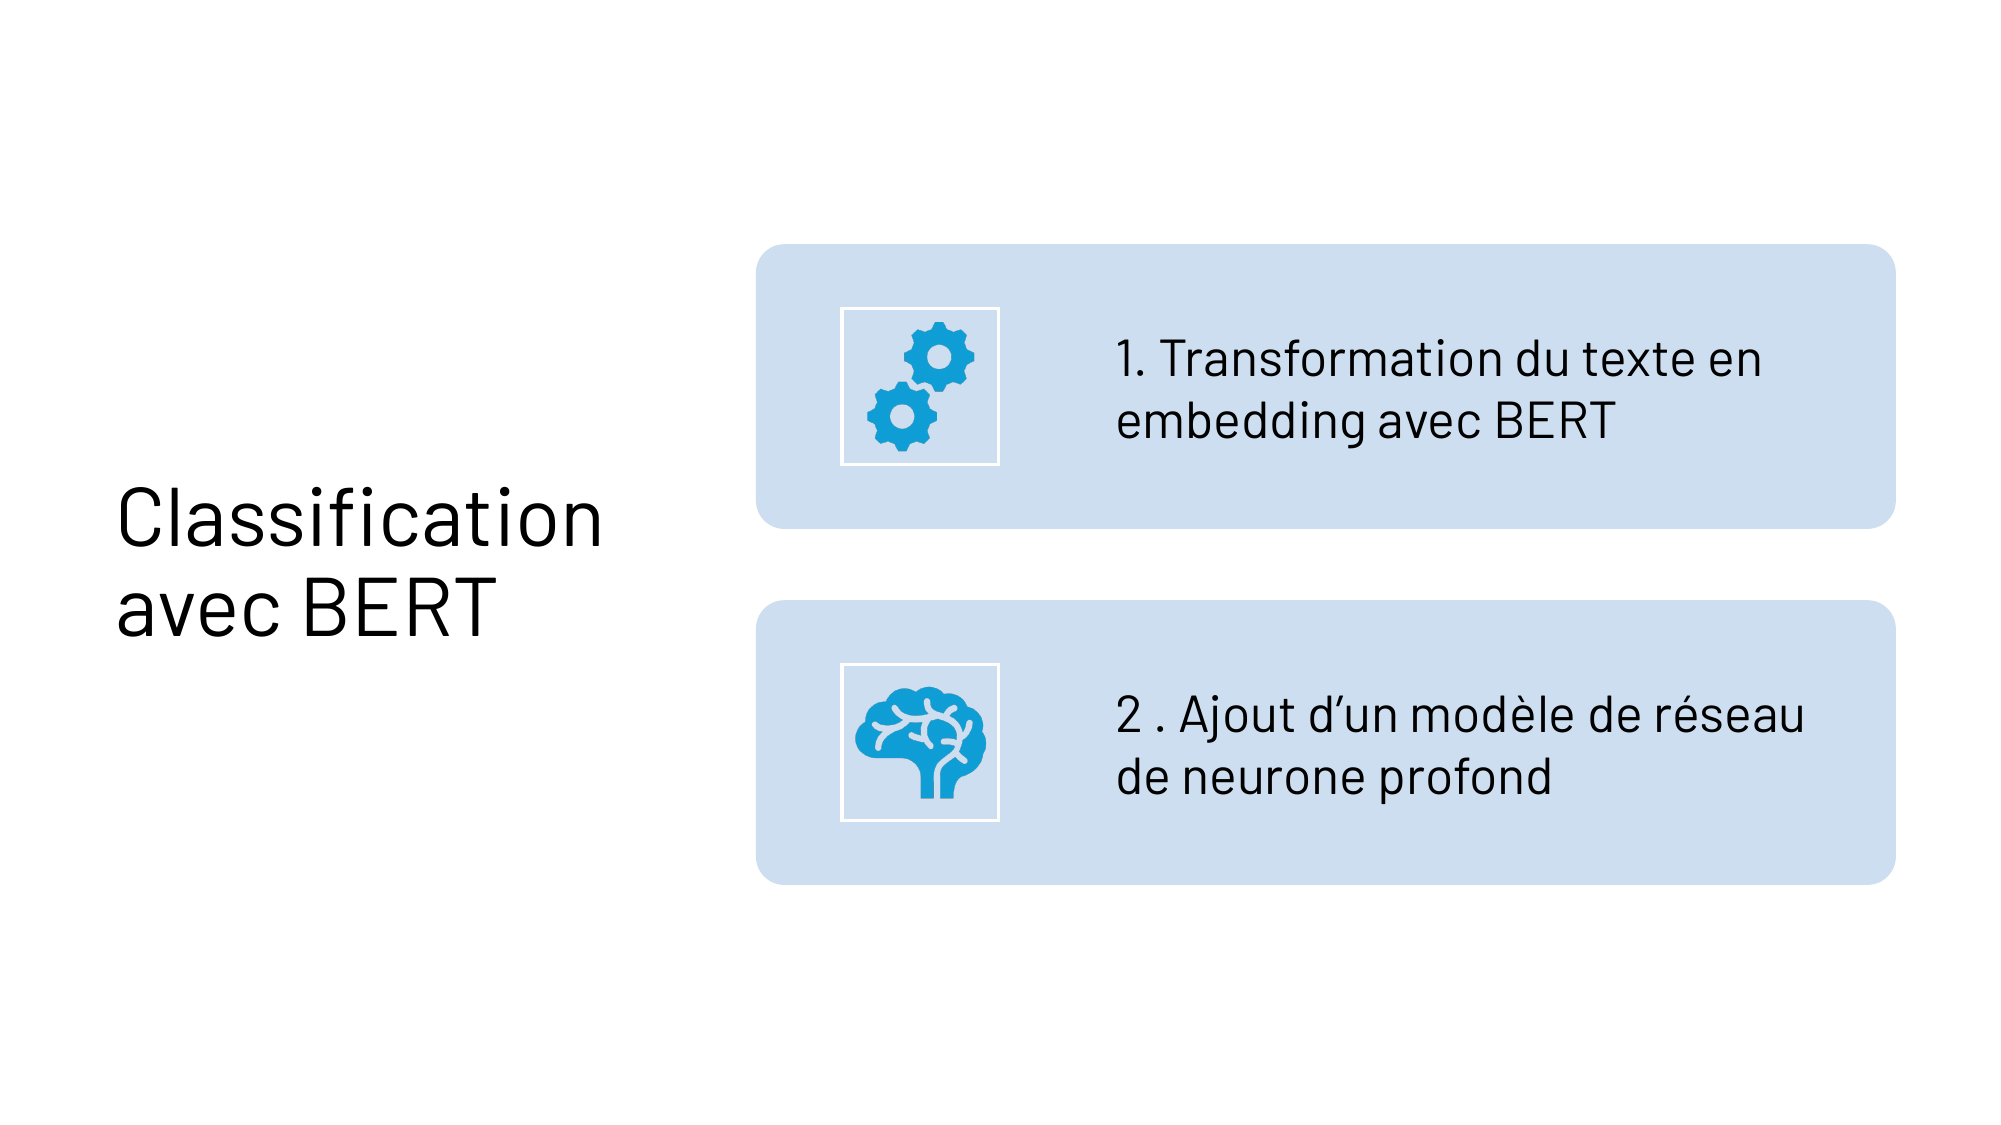

# Classification avec BERT
1. Transformation du texte en embedding avec BERT
2 . Ajout d’un modèle de réseau de neurone profond